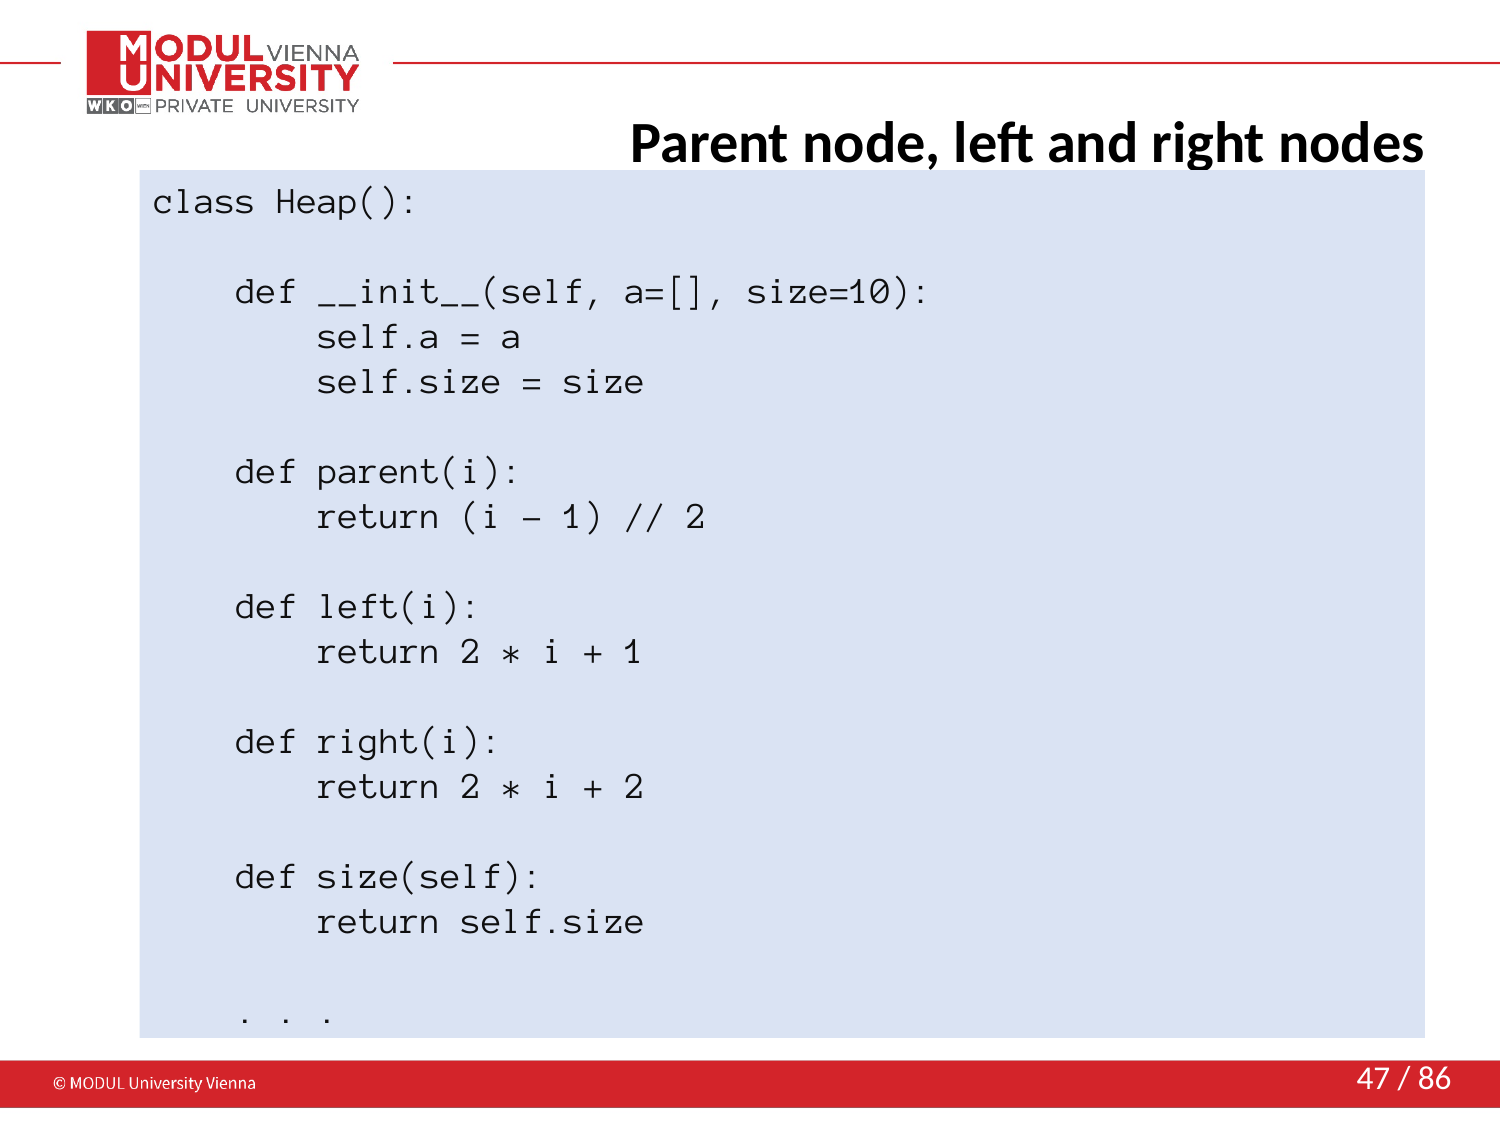

# Parent node, left and right nodes
class Heap():

    def __init__(self, a=[], size=10):
        self.a = a
        self.size = size

    def parent(i):
        return (i - 1) // 2

    def left(i):
        return 2 * i + 1

    def right(i):
        return 2 * i + 2

    def size(self):
        return self.size

    . . .